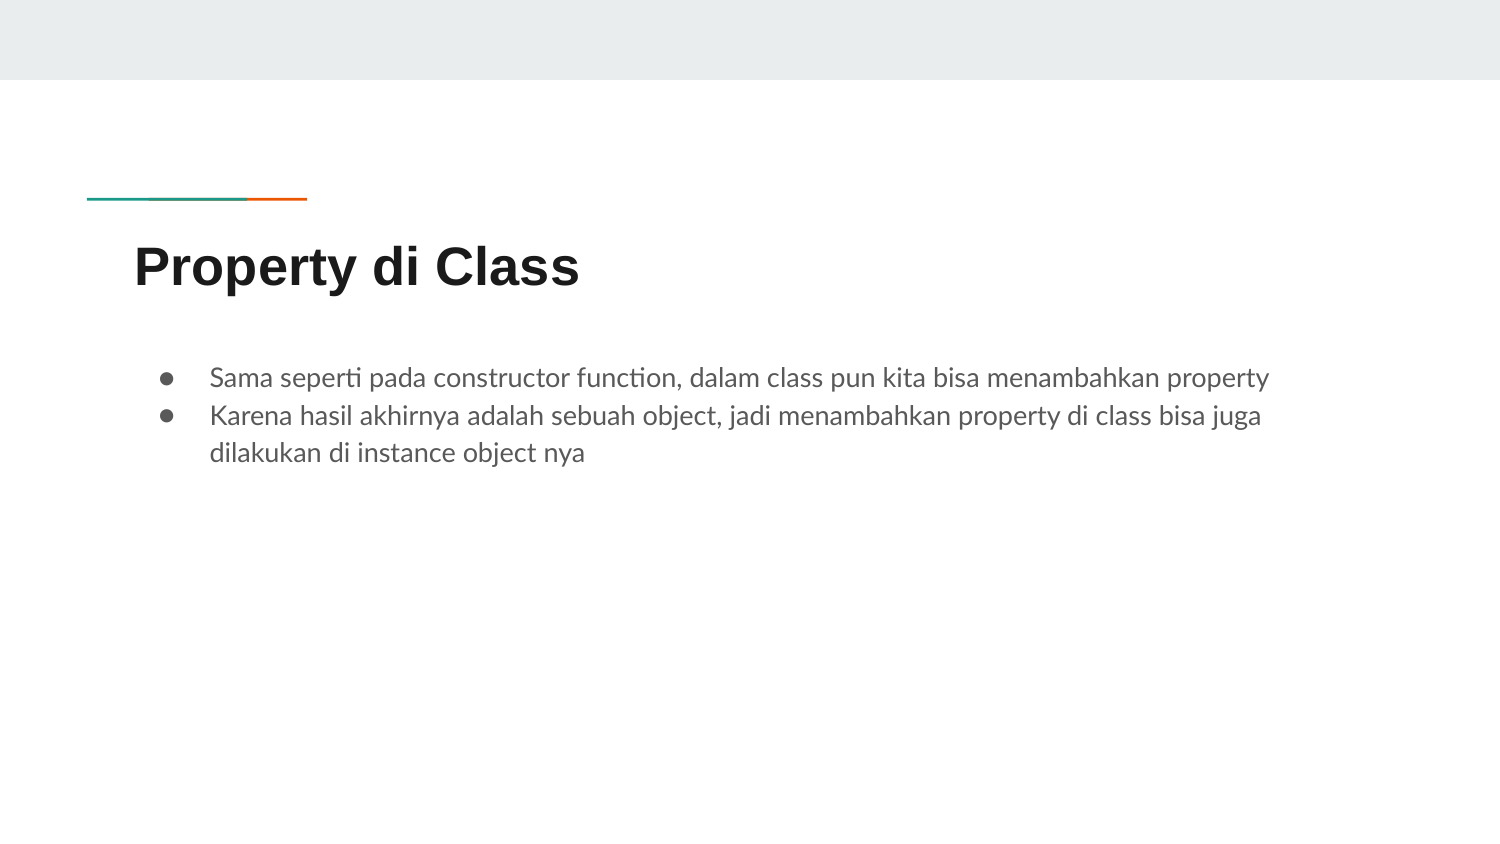

# Property di Class
Sama seperti pada constructor function, dalam class pun kita bisa menambahkan property
Karena hasil akhirnya adalah sebuah object, jadi menambahkan property di class bisa juga dilakukan di instance object nya